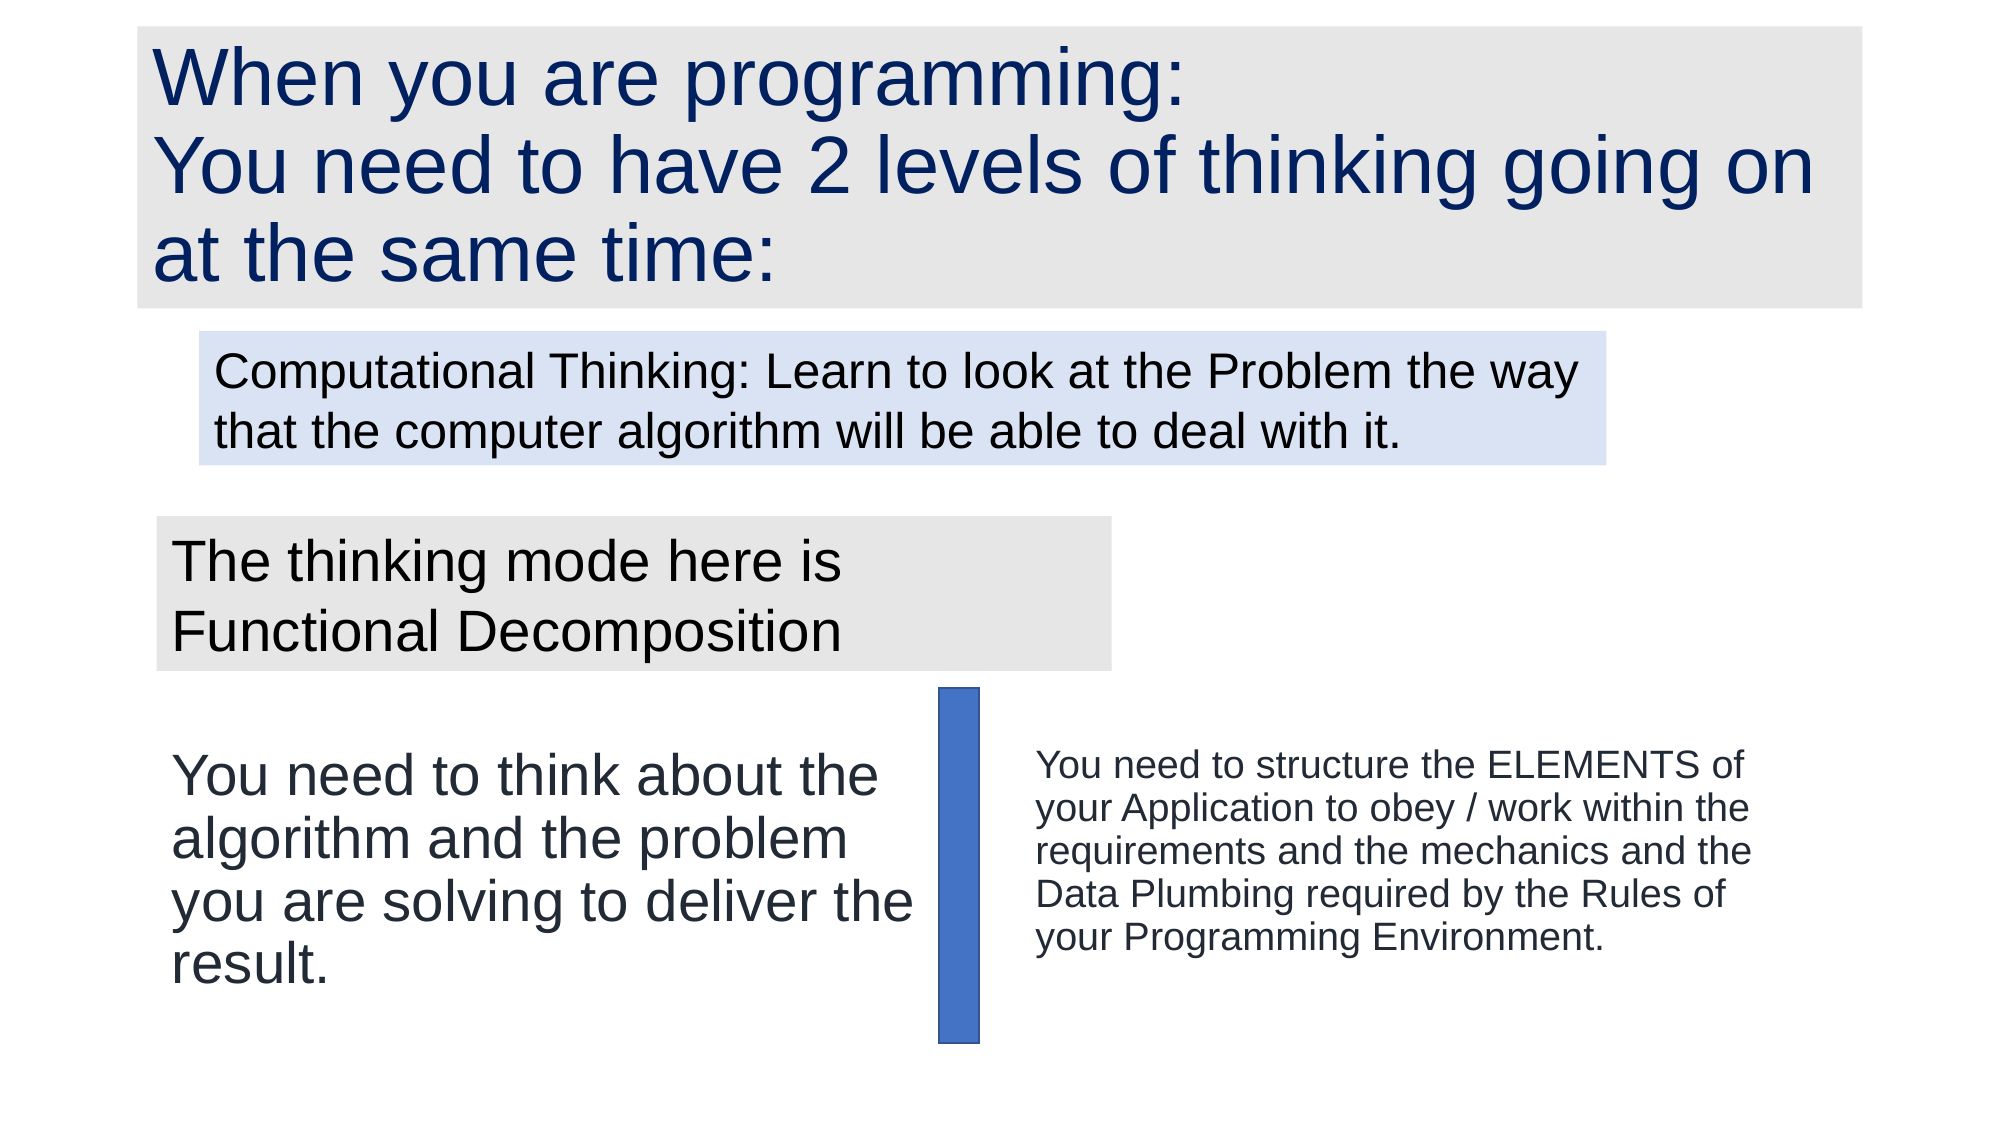

# When you are programming: You need to have 2 levels of thinking going on at the same time:
Computational Thinking: Learn to look at the Problem the way that the computer algorithm will be able to deal with it.
The thinking mode here is
Functional Decomposition

You need to think about the algorithm and the problem you are solving to deliver the result.
You need to structure the ELEMENTS of your Application to obey / work within the requirements and the mechanics and the Data Plumbing required by the Rules of your Programming Environment.